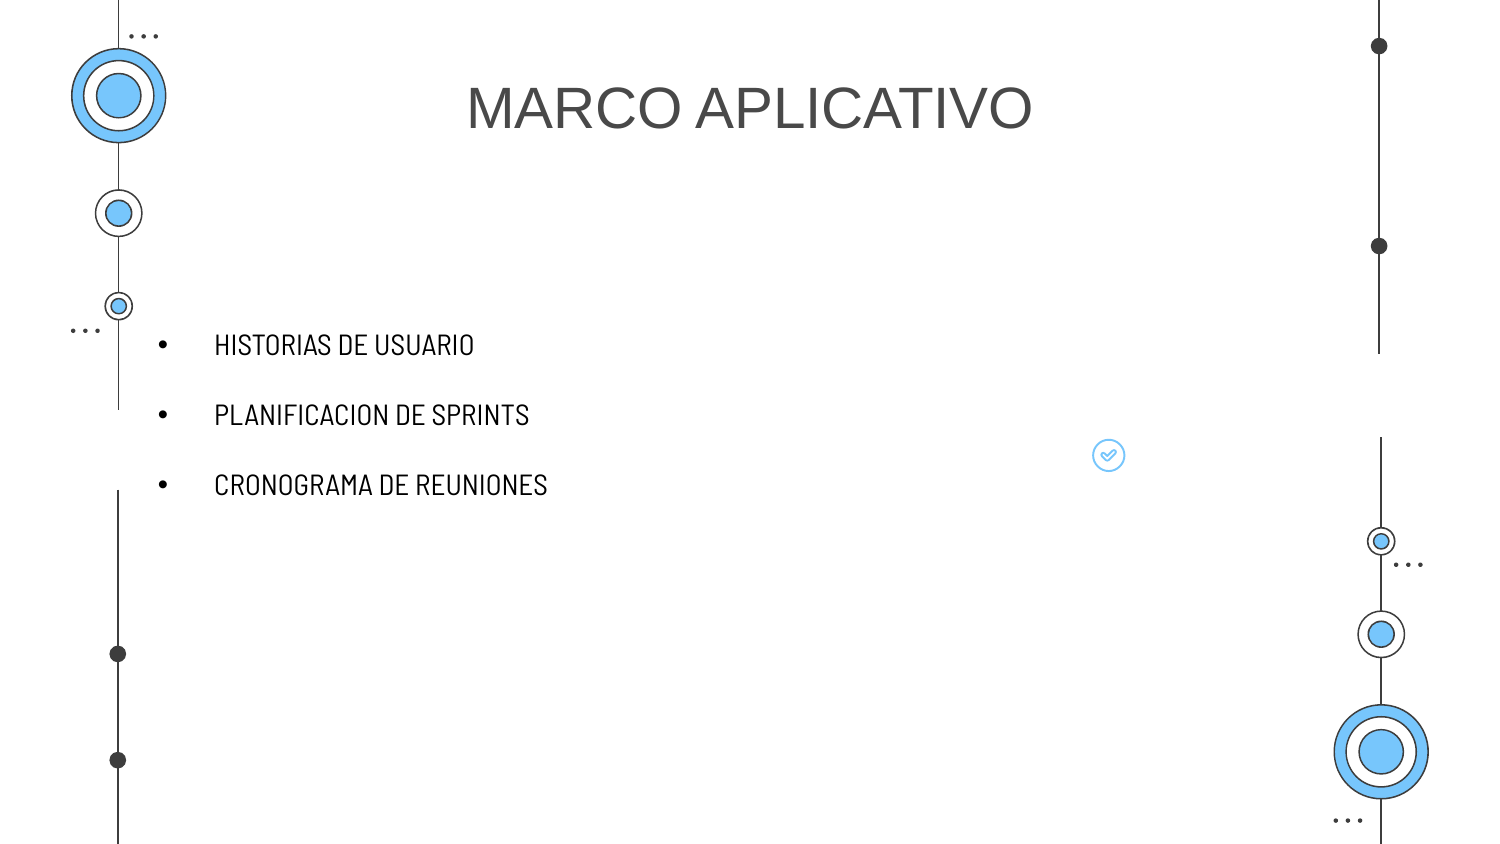

# MARCO APLICATIVO
HISTORIAS DE USUARIO
PLANIFICACION DE SPRINTS
CRONOGRAMA DE REUNIONES